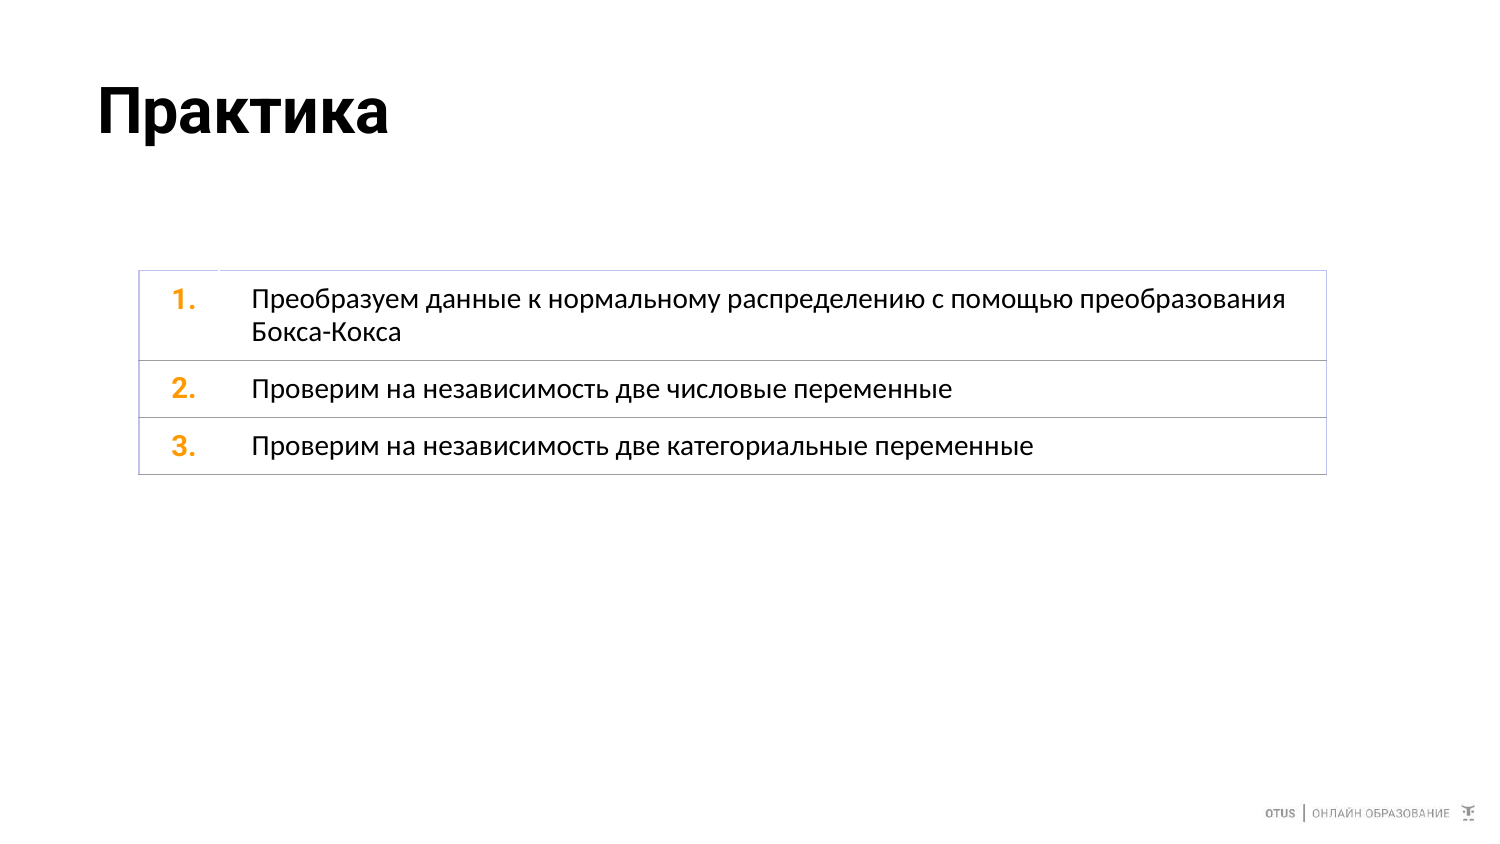

# Практика
| 1. | Преобразуем данные к нормальному распределению с помощью преобразования Бокса-Кокса |
| --- | --- |
| 2. | Проверим на независимость две числовые переменные |
| 3. | Проверим на независимость две категориальные переменные |